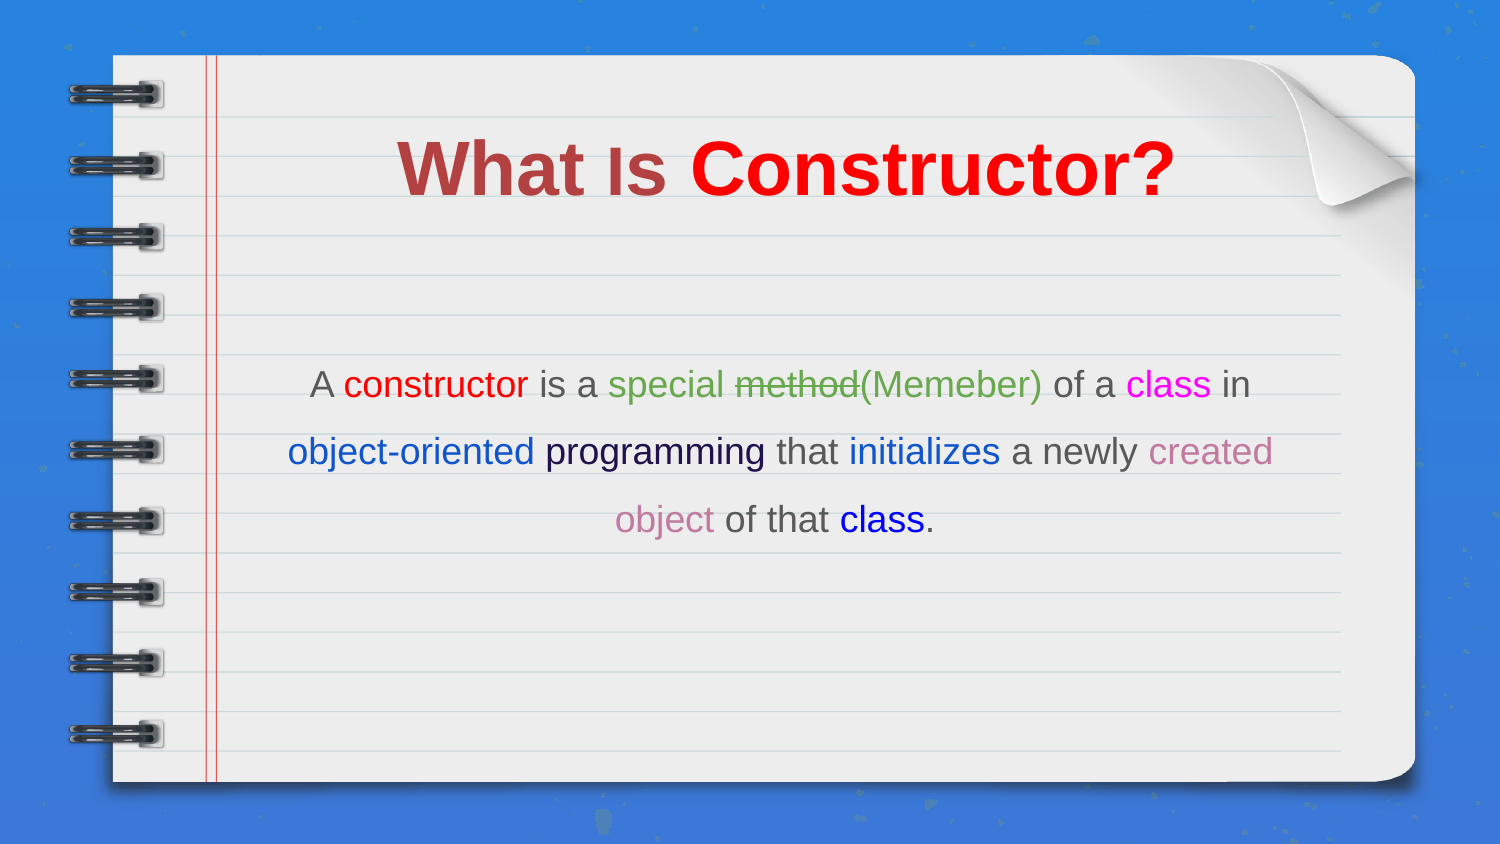

# What Is Constructor?

A constructor is a special method(Memeber) of a class in object-oriented programming that initializes a newly created object of that class.